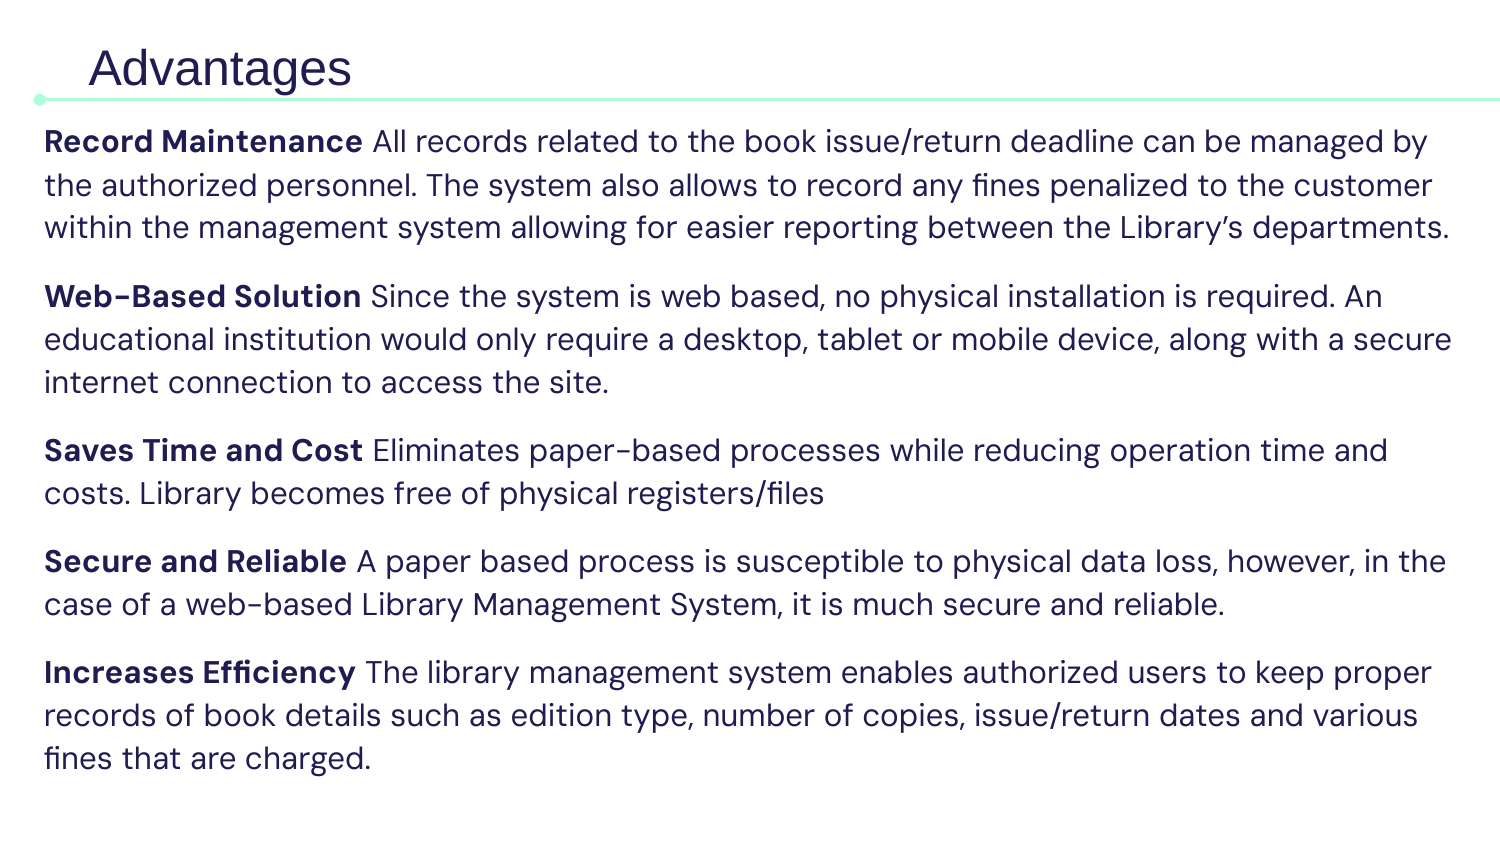

# Advantages
Record Maintenance All records related to the book issue/return deadline can be managed by the authorized personnel. The system also allows to record any fines penalized to the customer within the management system allowing for easier reporting between the Library’s departments.
Web-Based Solution Since the system is web based, no physical installation is required. An educational institution would only require a desktop, tablet or mobile device, along with a secure internet connection to access the site.
Saves Time and Cost Eliminates paper-based processes while reducing operation time and costs. Library becomes free of physical registers/files
Secure and Reliable A paper based process is susceptible to physical data loss, however, in the case of a web-based Library Management System, it is much secure and reliable.
Increases Efficiency The library management system enables authorized users to keep proper records of book details such as edition type, number of copies, issue/return dates and various fines that are charged.